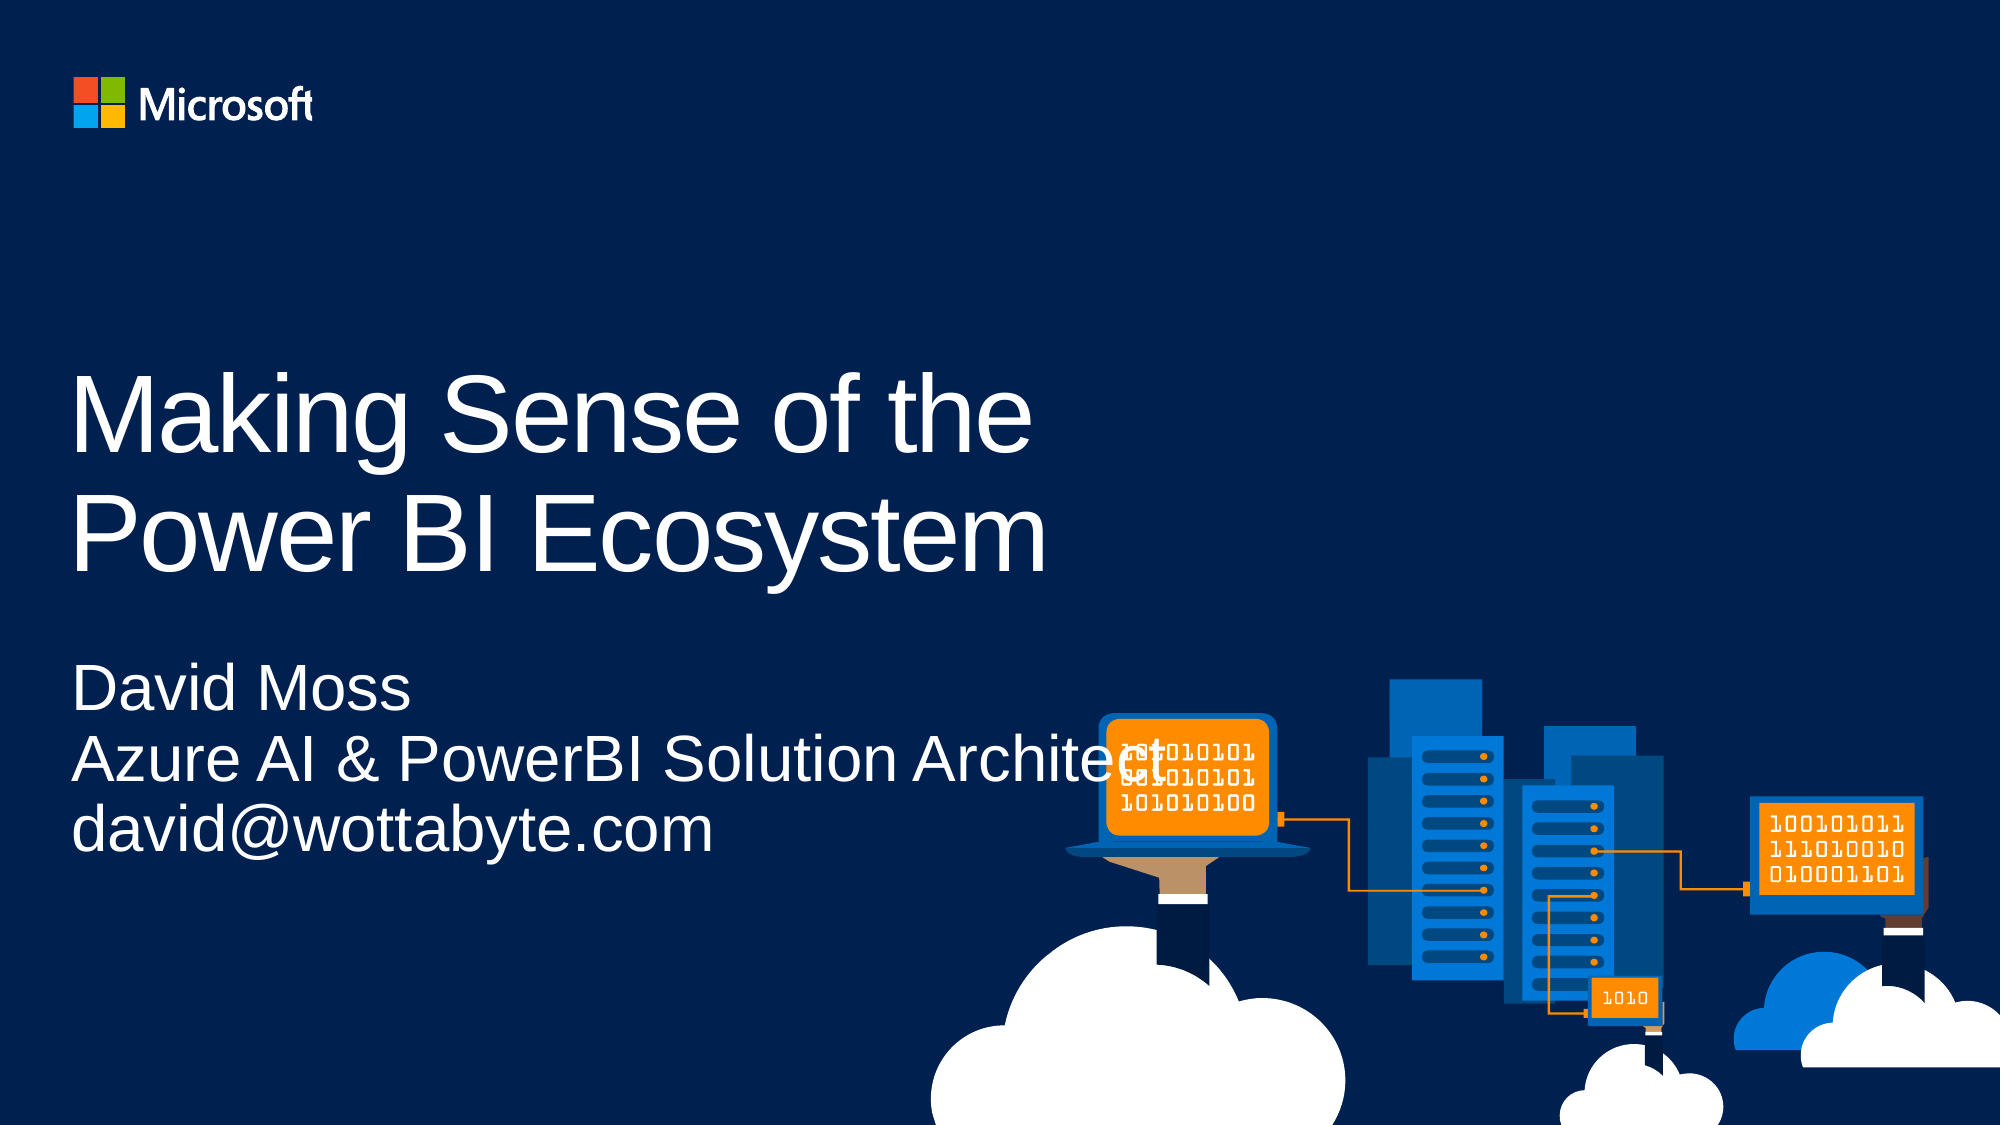

# Making Sense of the Power BI Ecosystem
David Moss
Azure AI & PowerBI Solution Architect
david@wottabyte.com